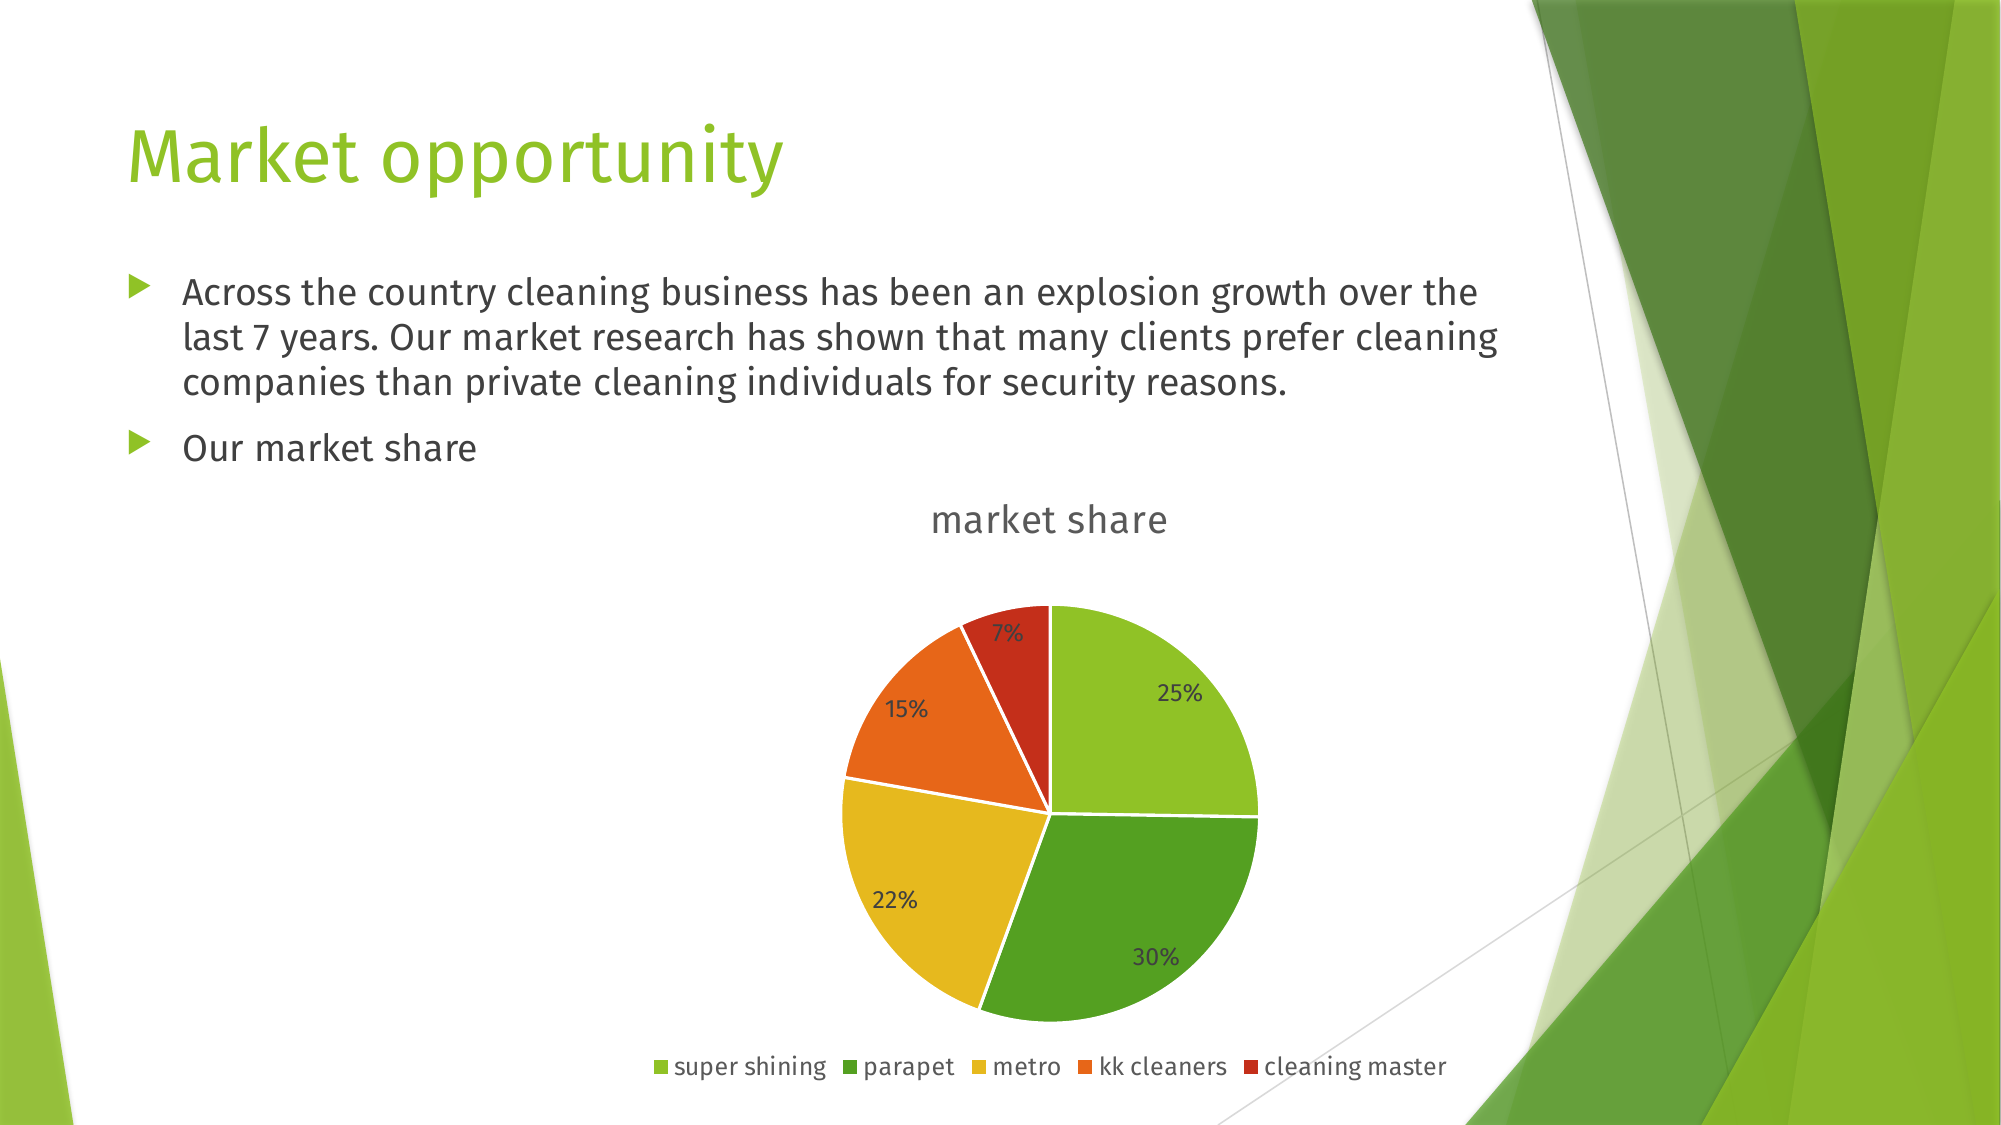

# Market opportunity
Across the country cleaning business has been an explosion growth over the last 7 years. Our market research has shown that many clients prefer cleaning companies than private cleaning individuals for security reasons.
Our market share

### Chart:

| Category | market share |
|---|---|
| super shining | 0.25 |
| parapet | 0.3 |
| metro | 0.22 |
| kk cleaners | 0.15 |
| cleaning master | 0.07 |